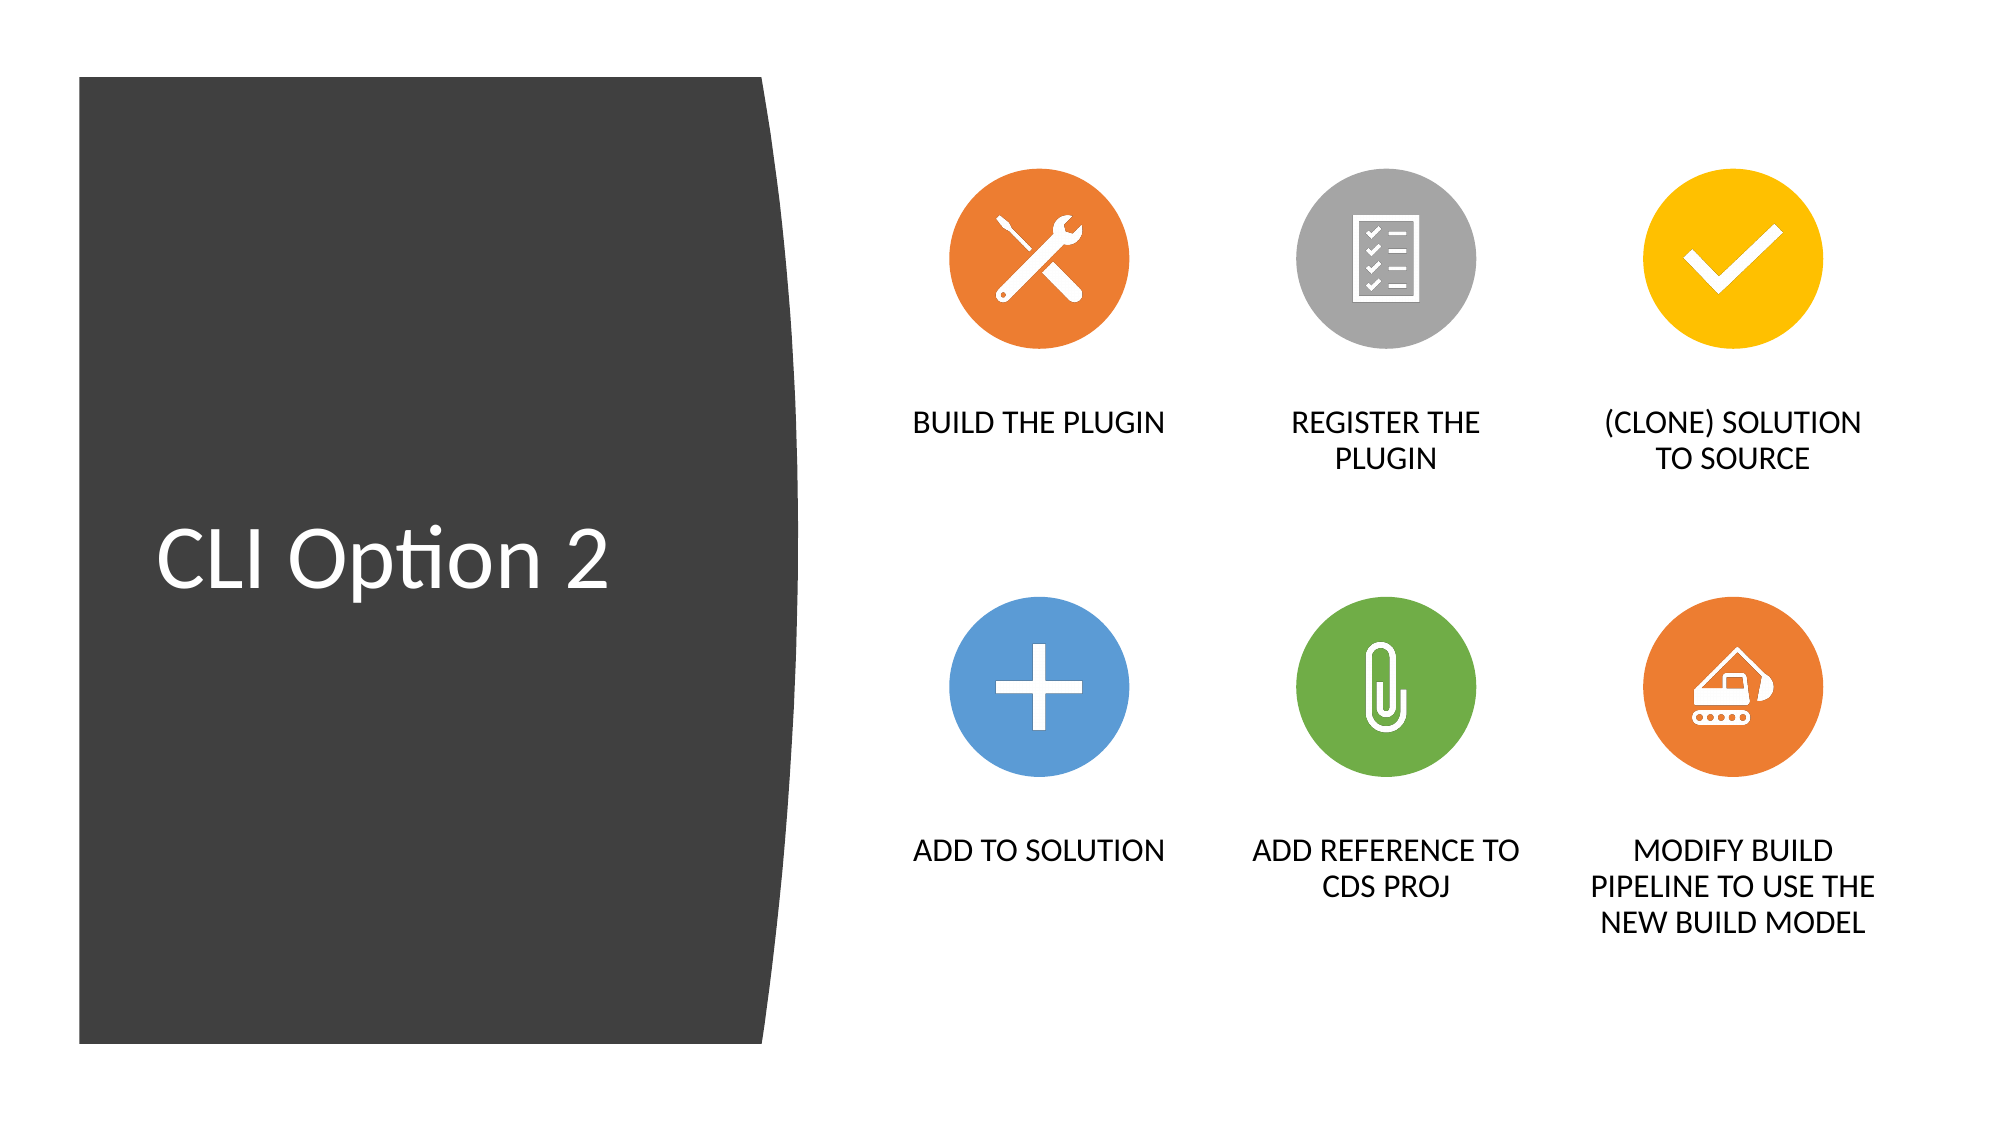

Build the Plugin
Register the Plugin
(Clone) Solution to Source
Add to Solution
Add Reference to CDS Proj
Modify Build Pipeline to use the new Build Model

# CLI Option 2